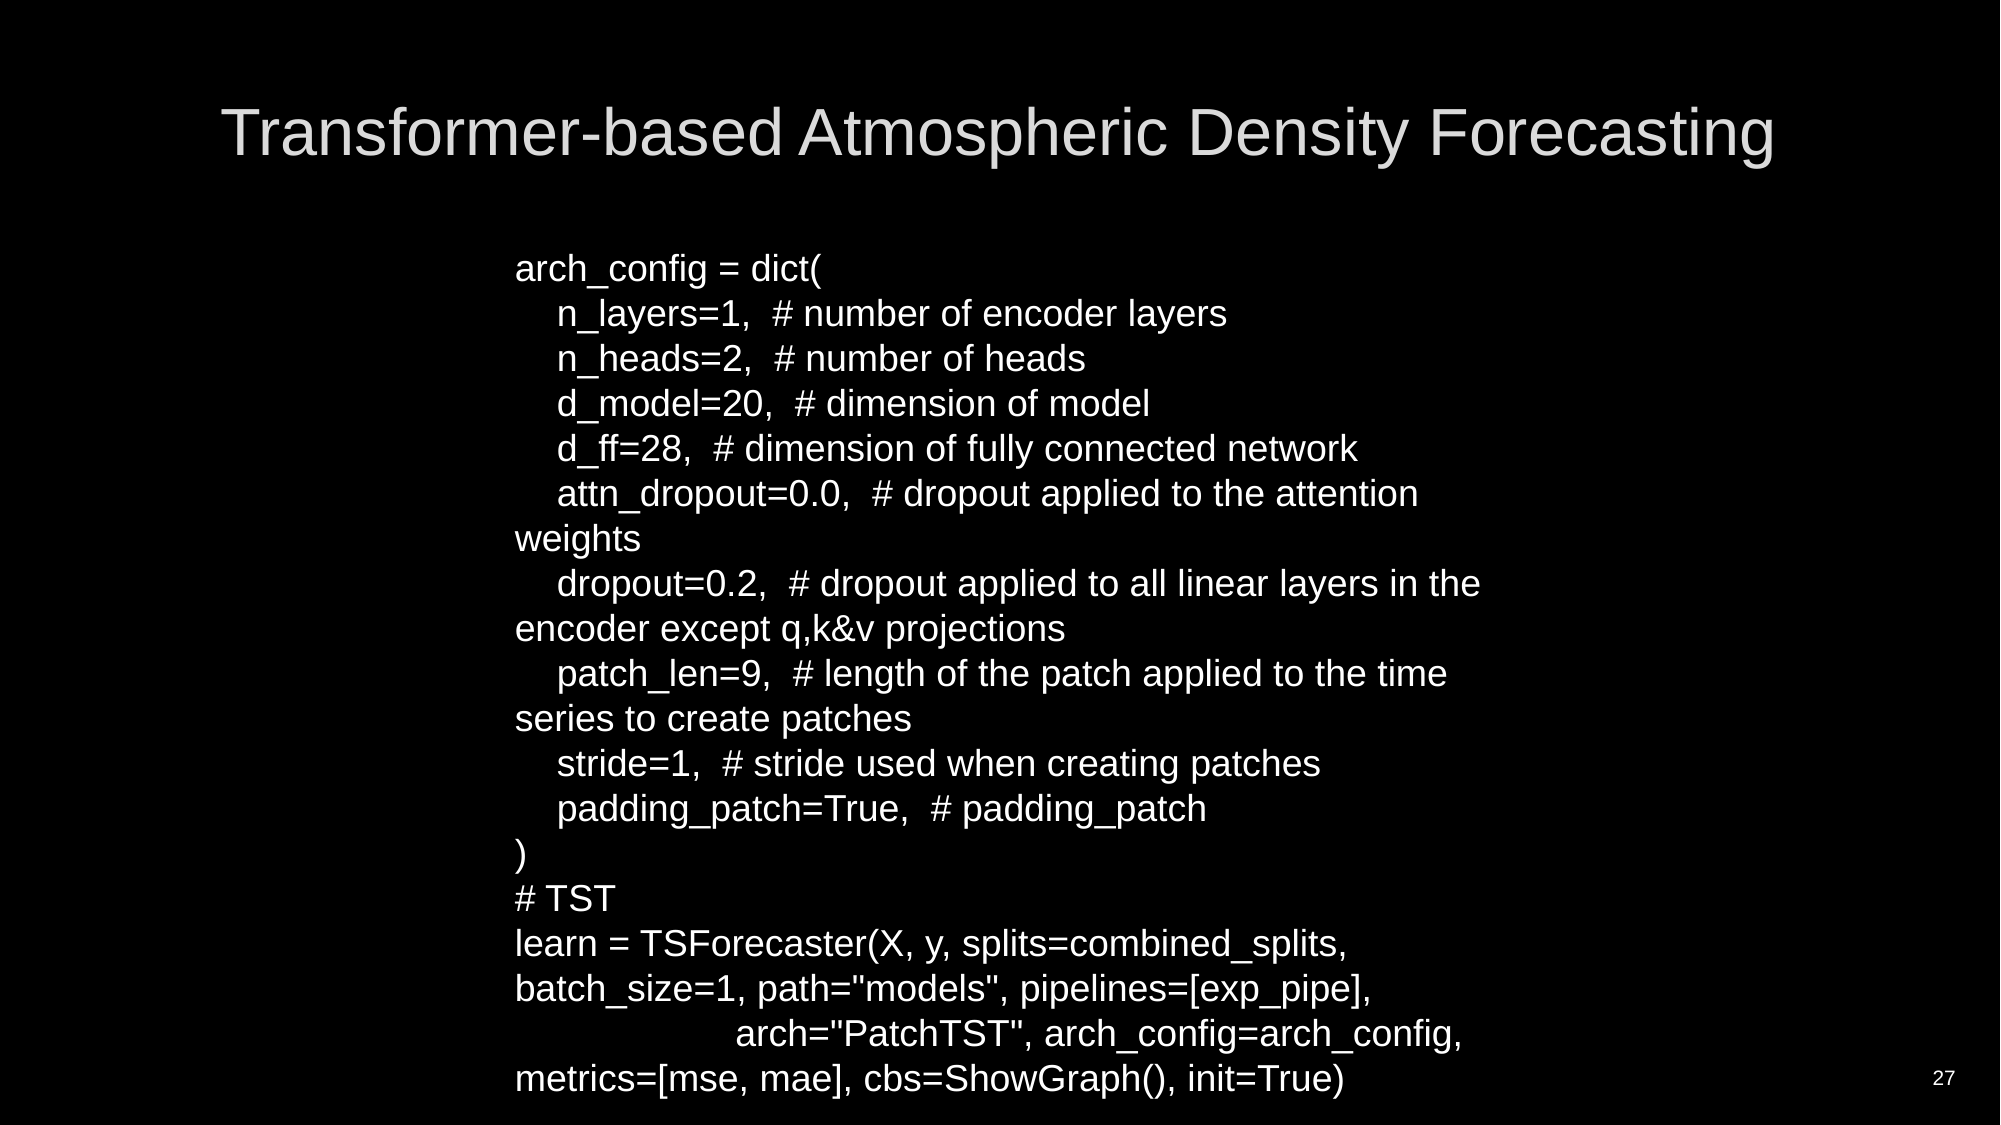

# Transformer-based Atmospheric Density Forecasting
arch_config = dict(
    n_layers=1,  # number of encoder layers
    n_heads=2,  # number of heads
    d_model=20,  # dimension of model
    d_ff=28,  # dimension of fully connected network
    attn_dropout=0.0,  # dropout applied to the attention weights
    dropout=0.2,  # dropout applied to all linear layers in the encoder except q,k&v projections
    patch_len=9,  # length of the patch applied to the time series to create patches
    stride=1,  # stride used when creating patches
    padding_patch=True,  # padding_patch
)
# TST
learn = TSForecaster(X, y, splits=combined_splits, batch_size=1, path="models", pipelines=[exp_pipe],
                     arch="PatchTST", arch_config=arch_config, metrics=[mse, mae], cbs=ShowGraph(), init=True)
27